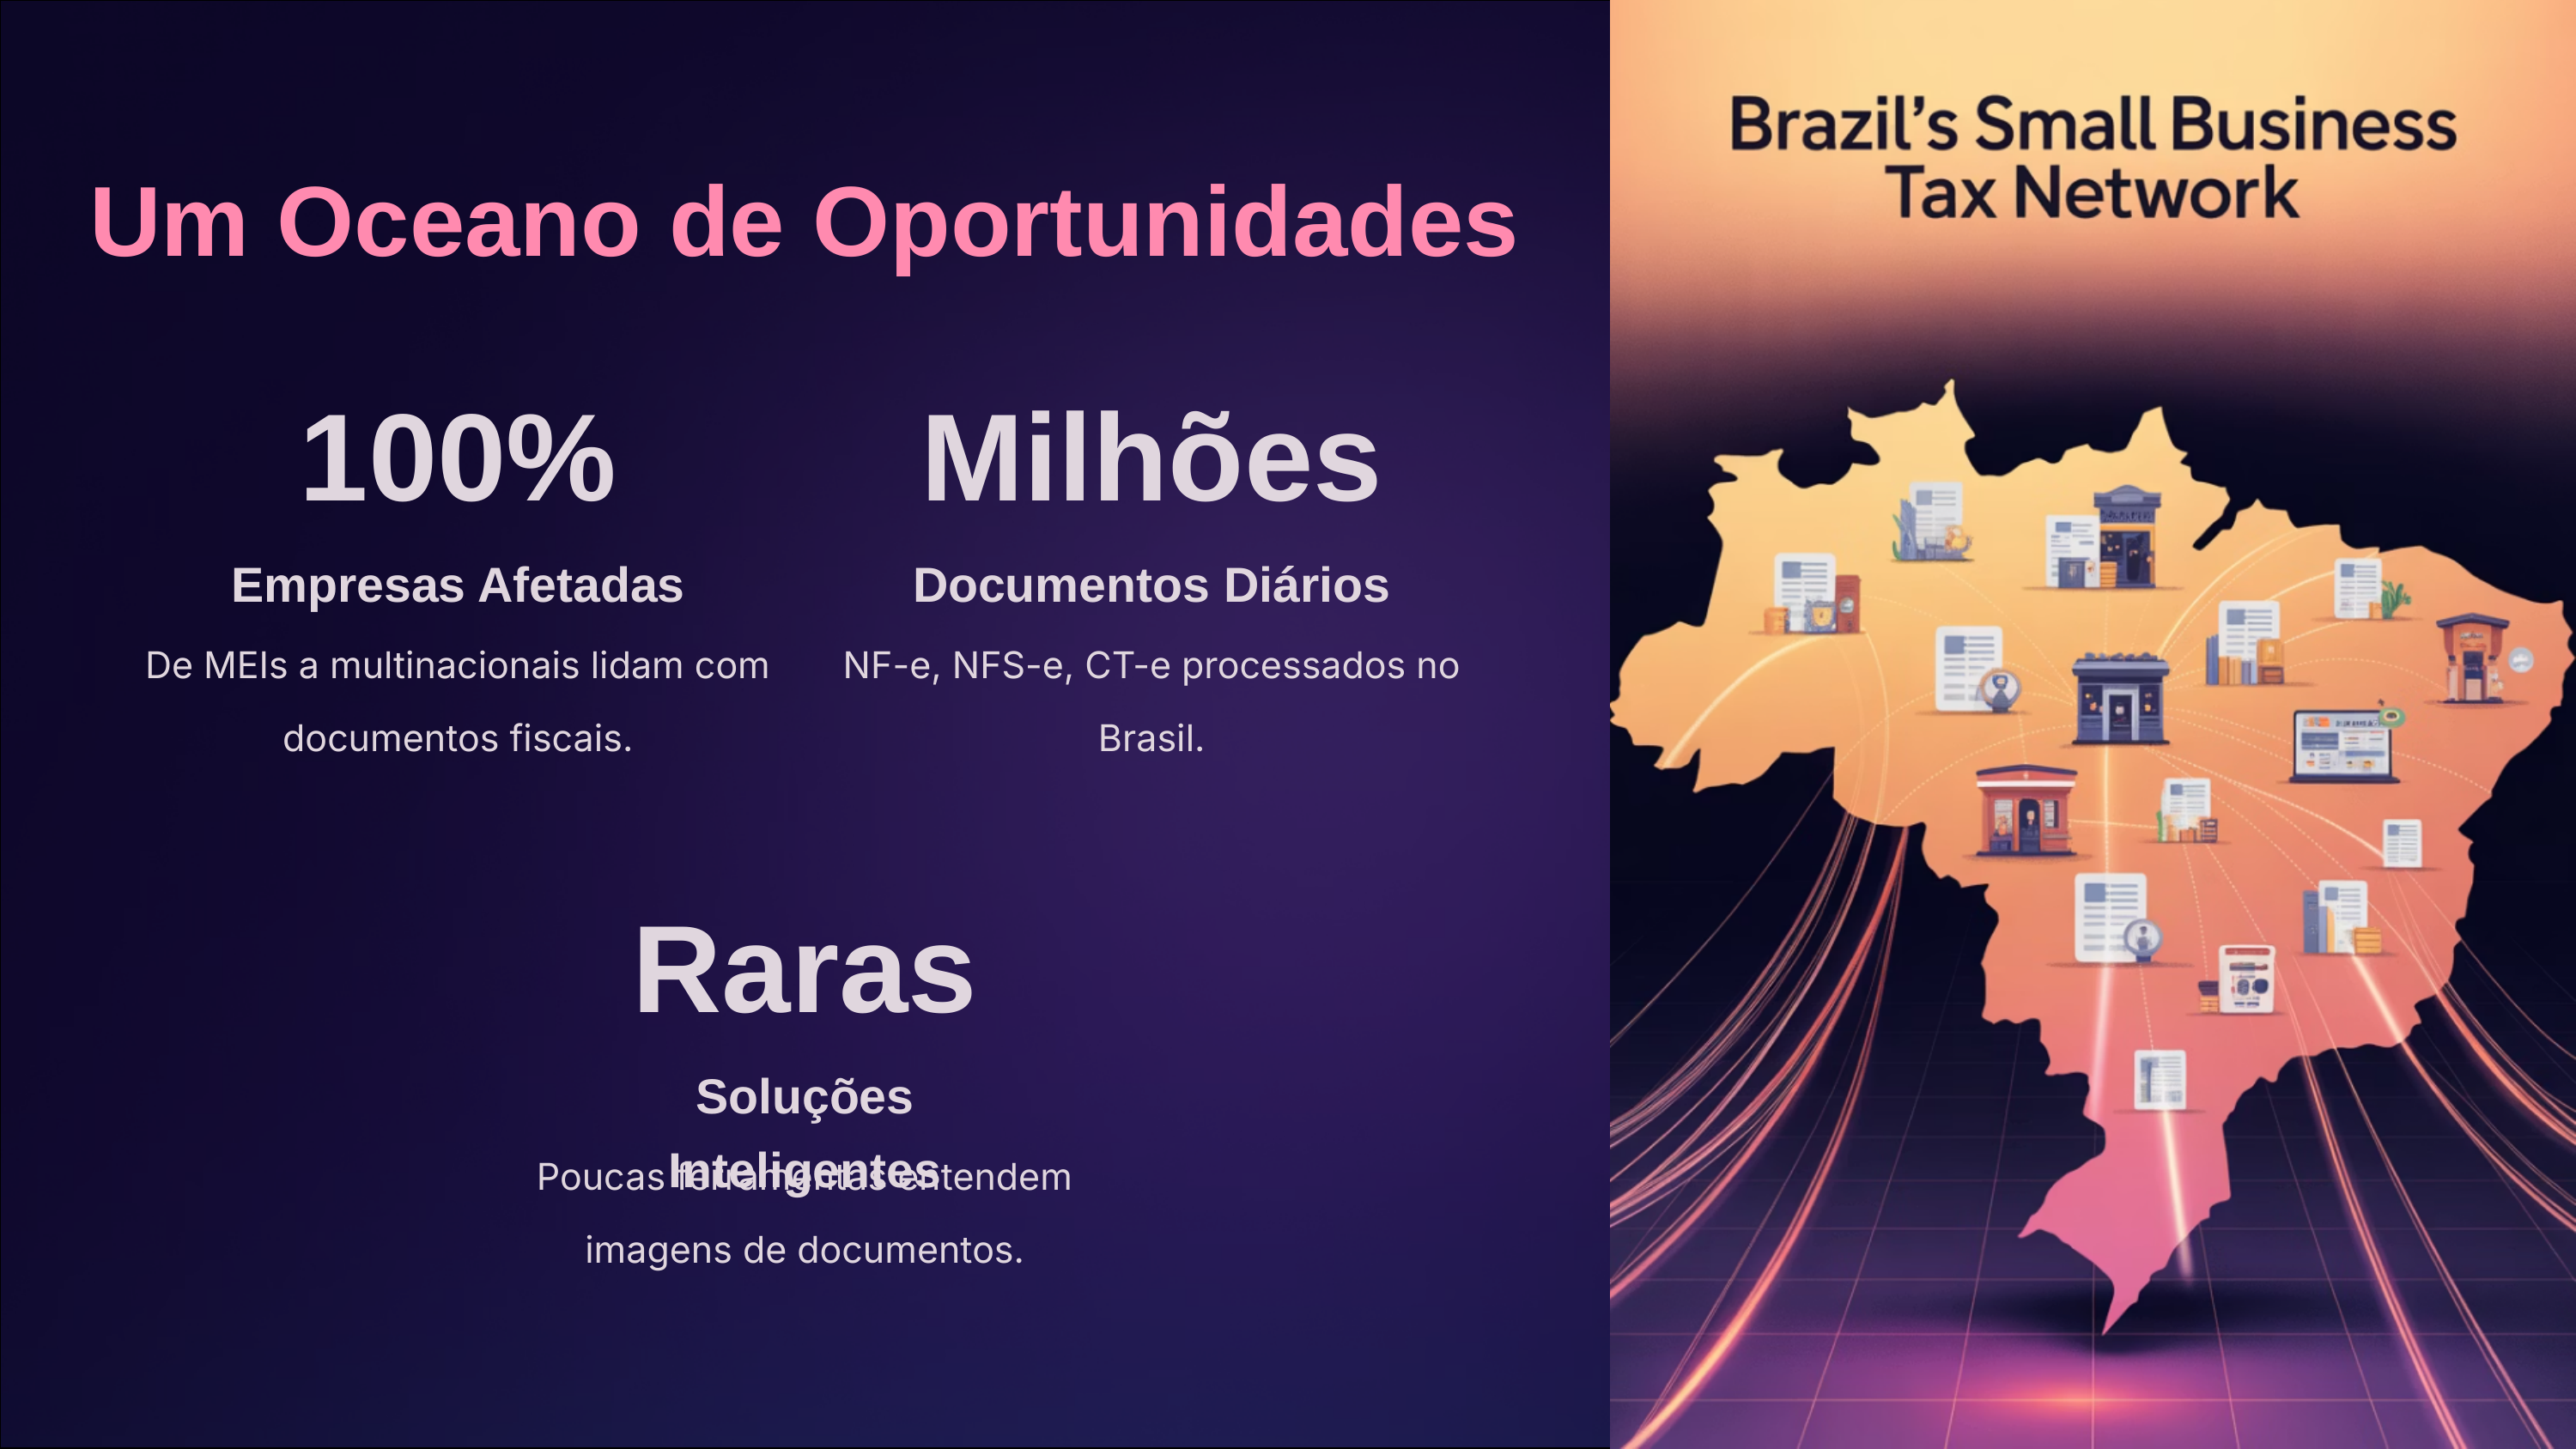

Um Oceano de Oportunidades
100%
Milhões
Empresas Afetadas
Documentos Diários
De MEIs a multinacionais lidam com documentos fiscais.
NF-e, NFS-e, CT-e processados no Brasil.
Raras
Soluções Inteligentes
Poucas ferramentas entendem imagens de documentos.